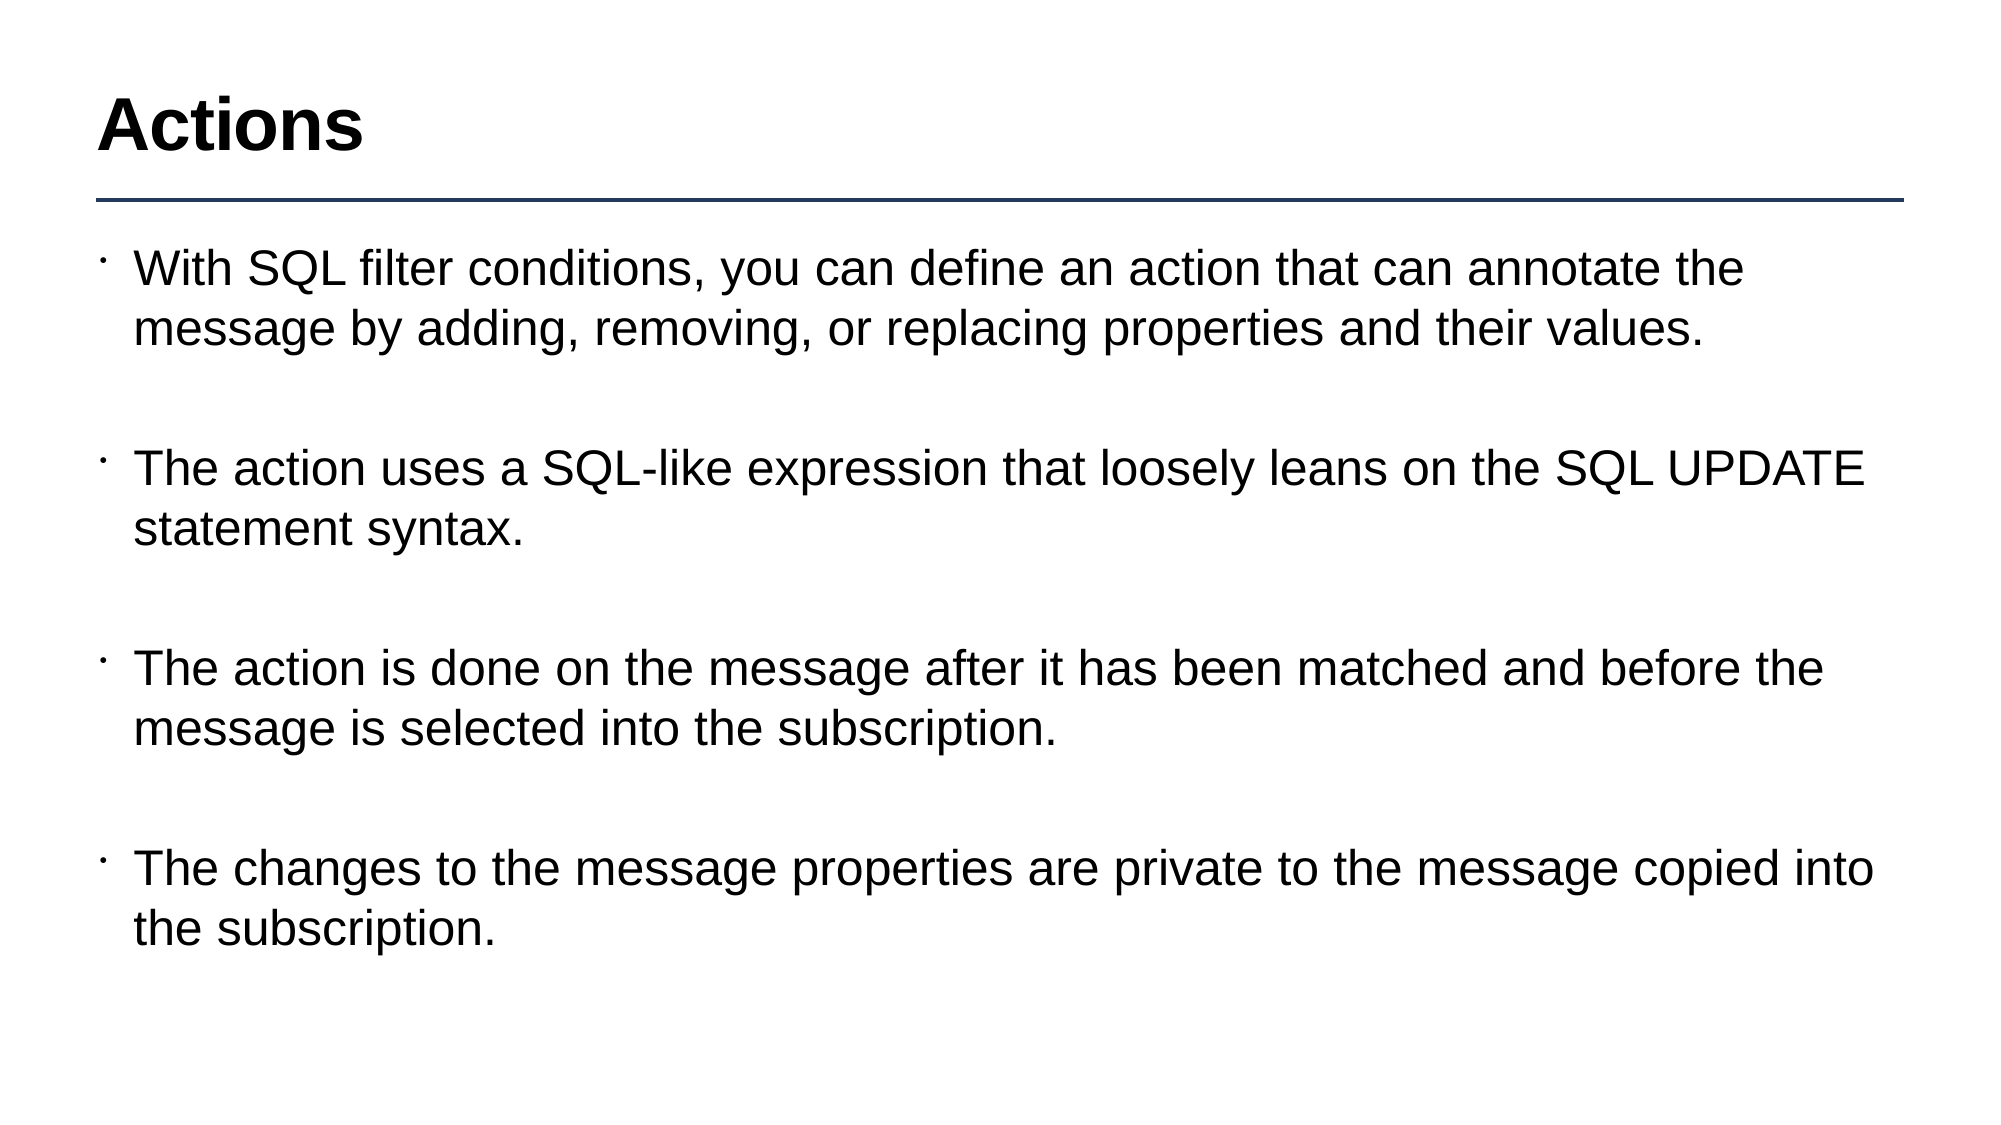

# Actions
With SQL filter conditions, you can define an action that can annotate the message by adding, removing, or replacing properties and their values.

The action uses a SQL-like expression that loosely leans on the SQL UPDATE statement syntax.

The action is done on the message after it has been matched and before the message is selected into the subscription.

The changes to the message properties are private to the message copied into the subscription.